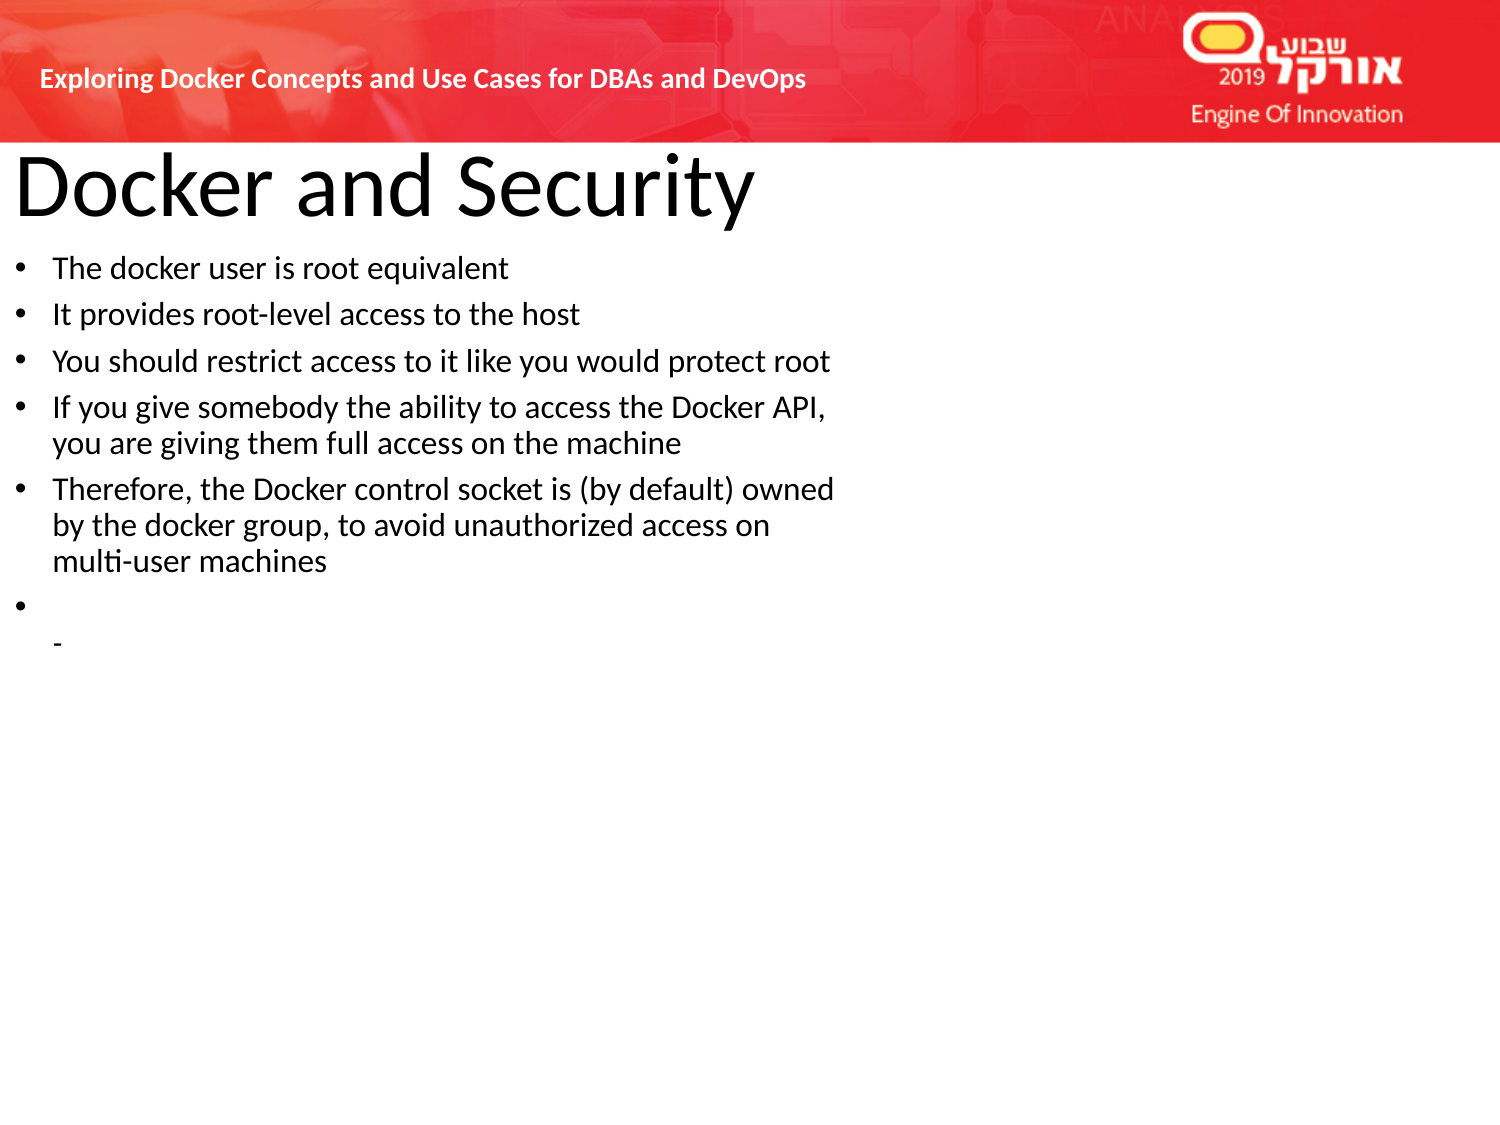

Docker and Security
The docker user is root equivalent
It provides root-level access to the host
You should restrict access to it like you would protect root
If you give somebody the ability to access the Docker API, you are giving them full access on the machine
Therefore, the Docker control socket is (by default) owned by the docker group, to avoid unauthorized access on multi-user machines
-